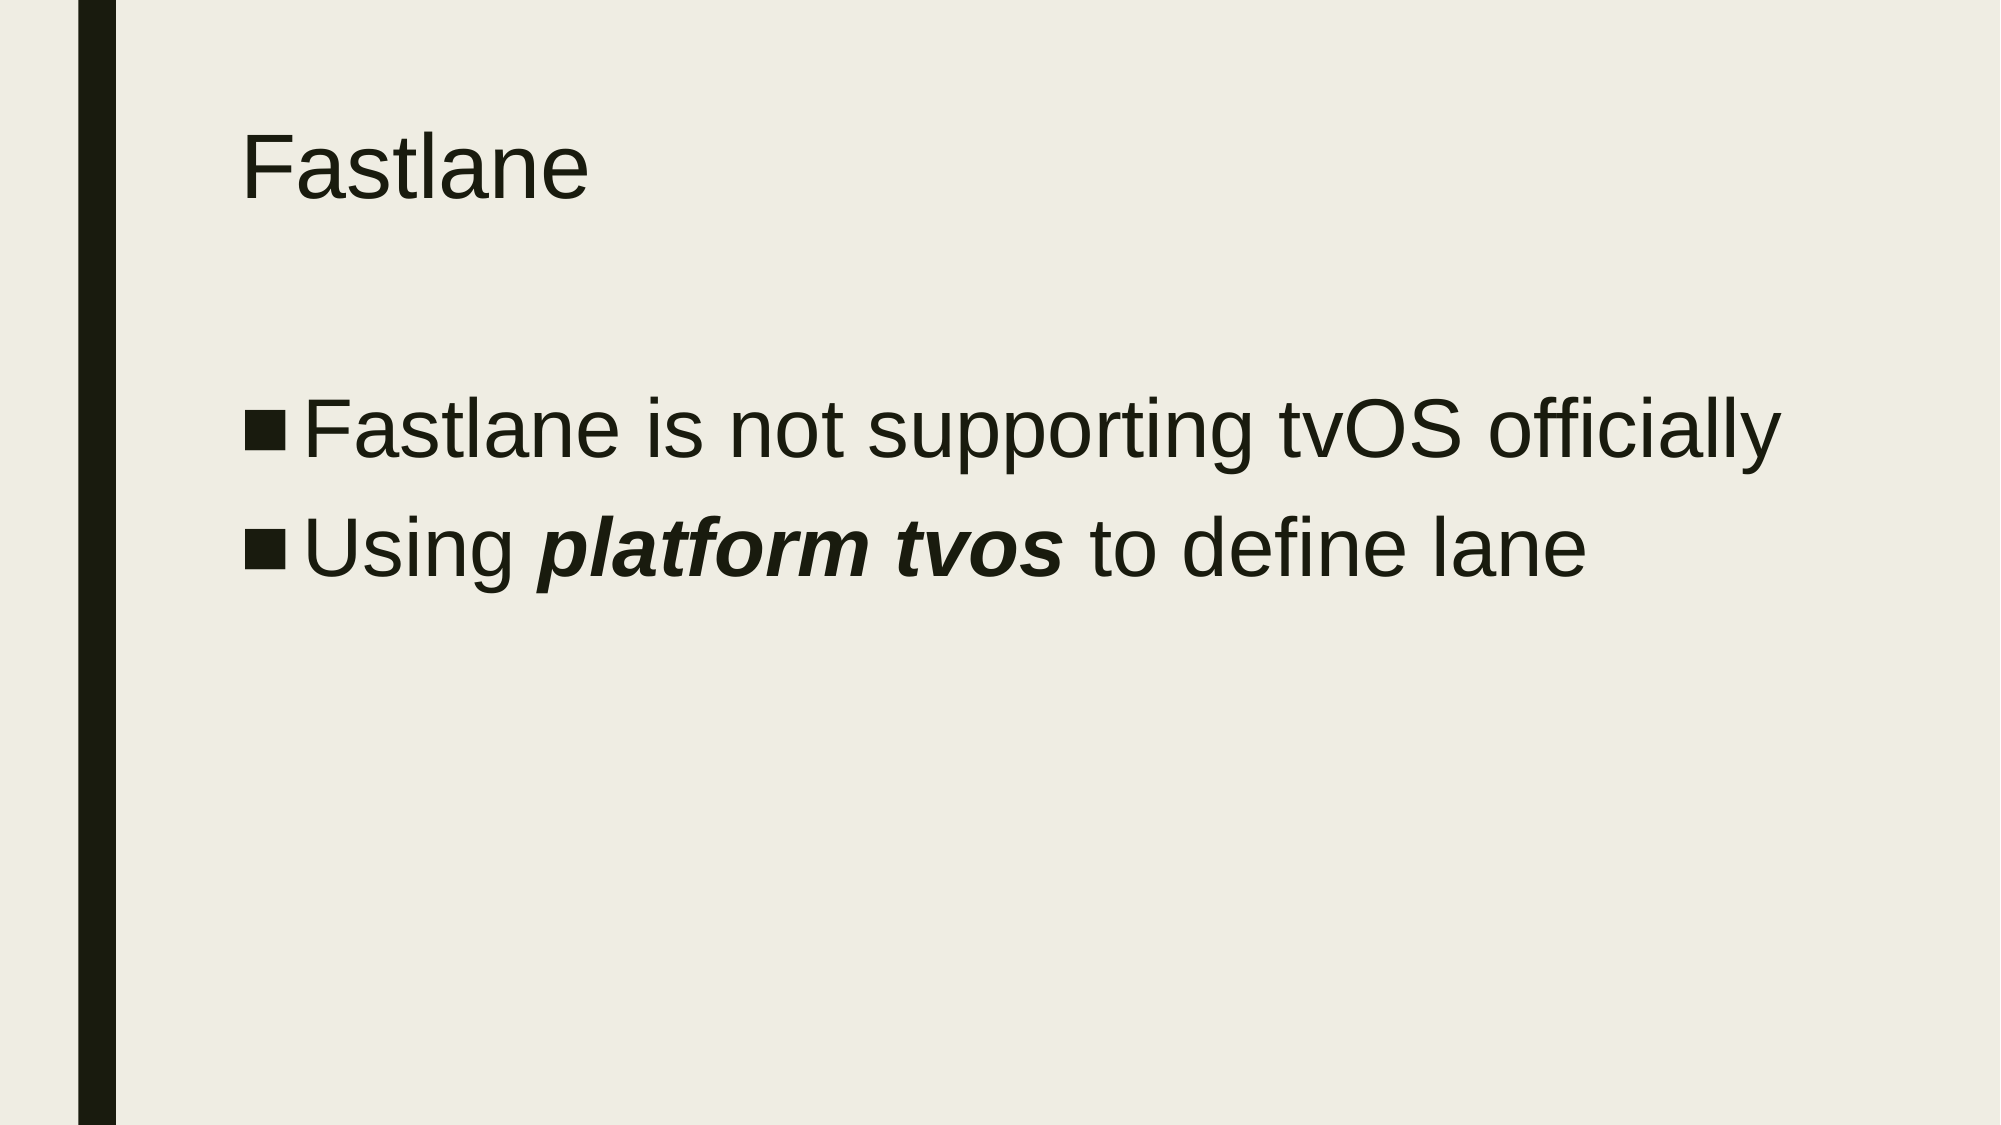

# Fastlane
Fastlane is not supporting tvOS officially
Using platform tvos to define lane